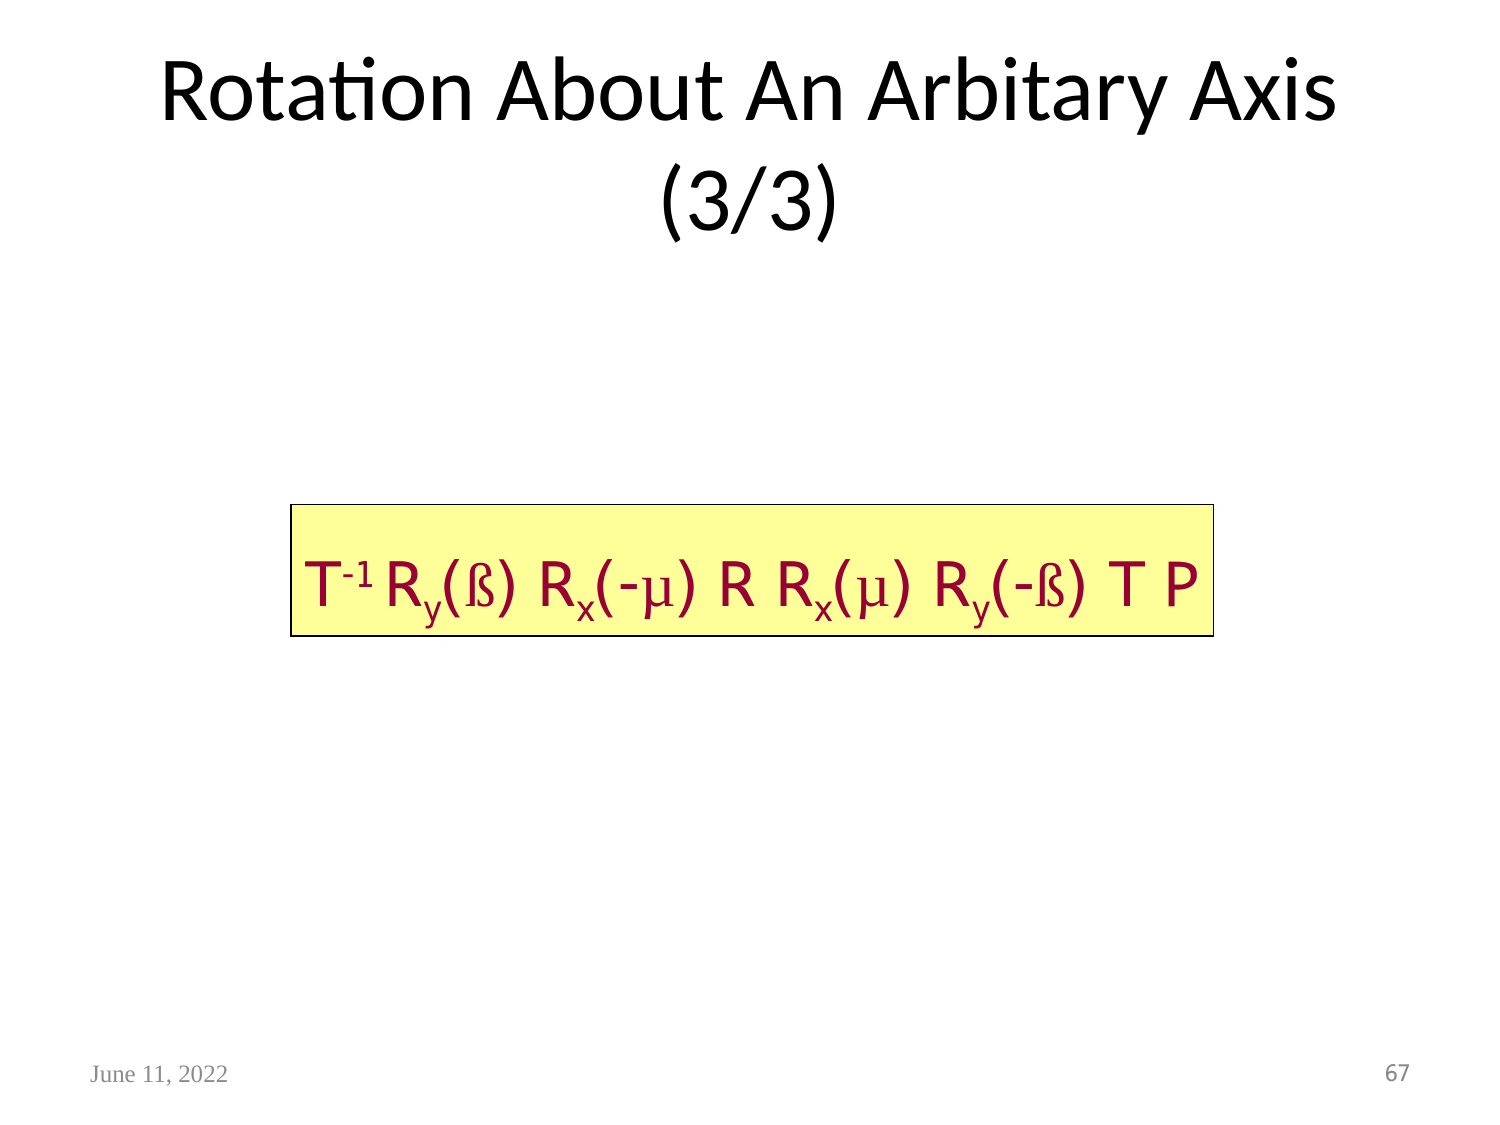

# Rotation About An Arbitary Axis (3/3)
T-1 Ry(ß) Rx(-µ) R Rx(µ) Ry(-ß) T P
June 11, 2022
67